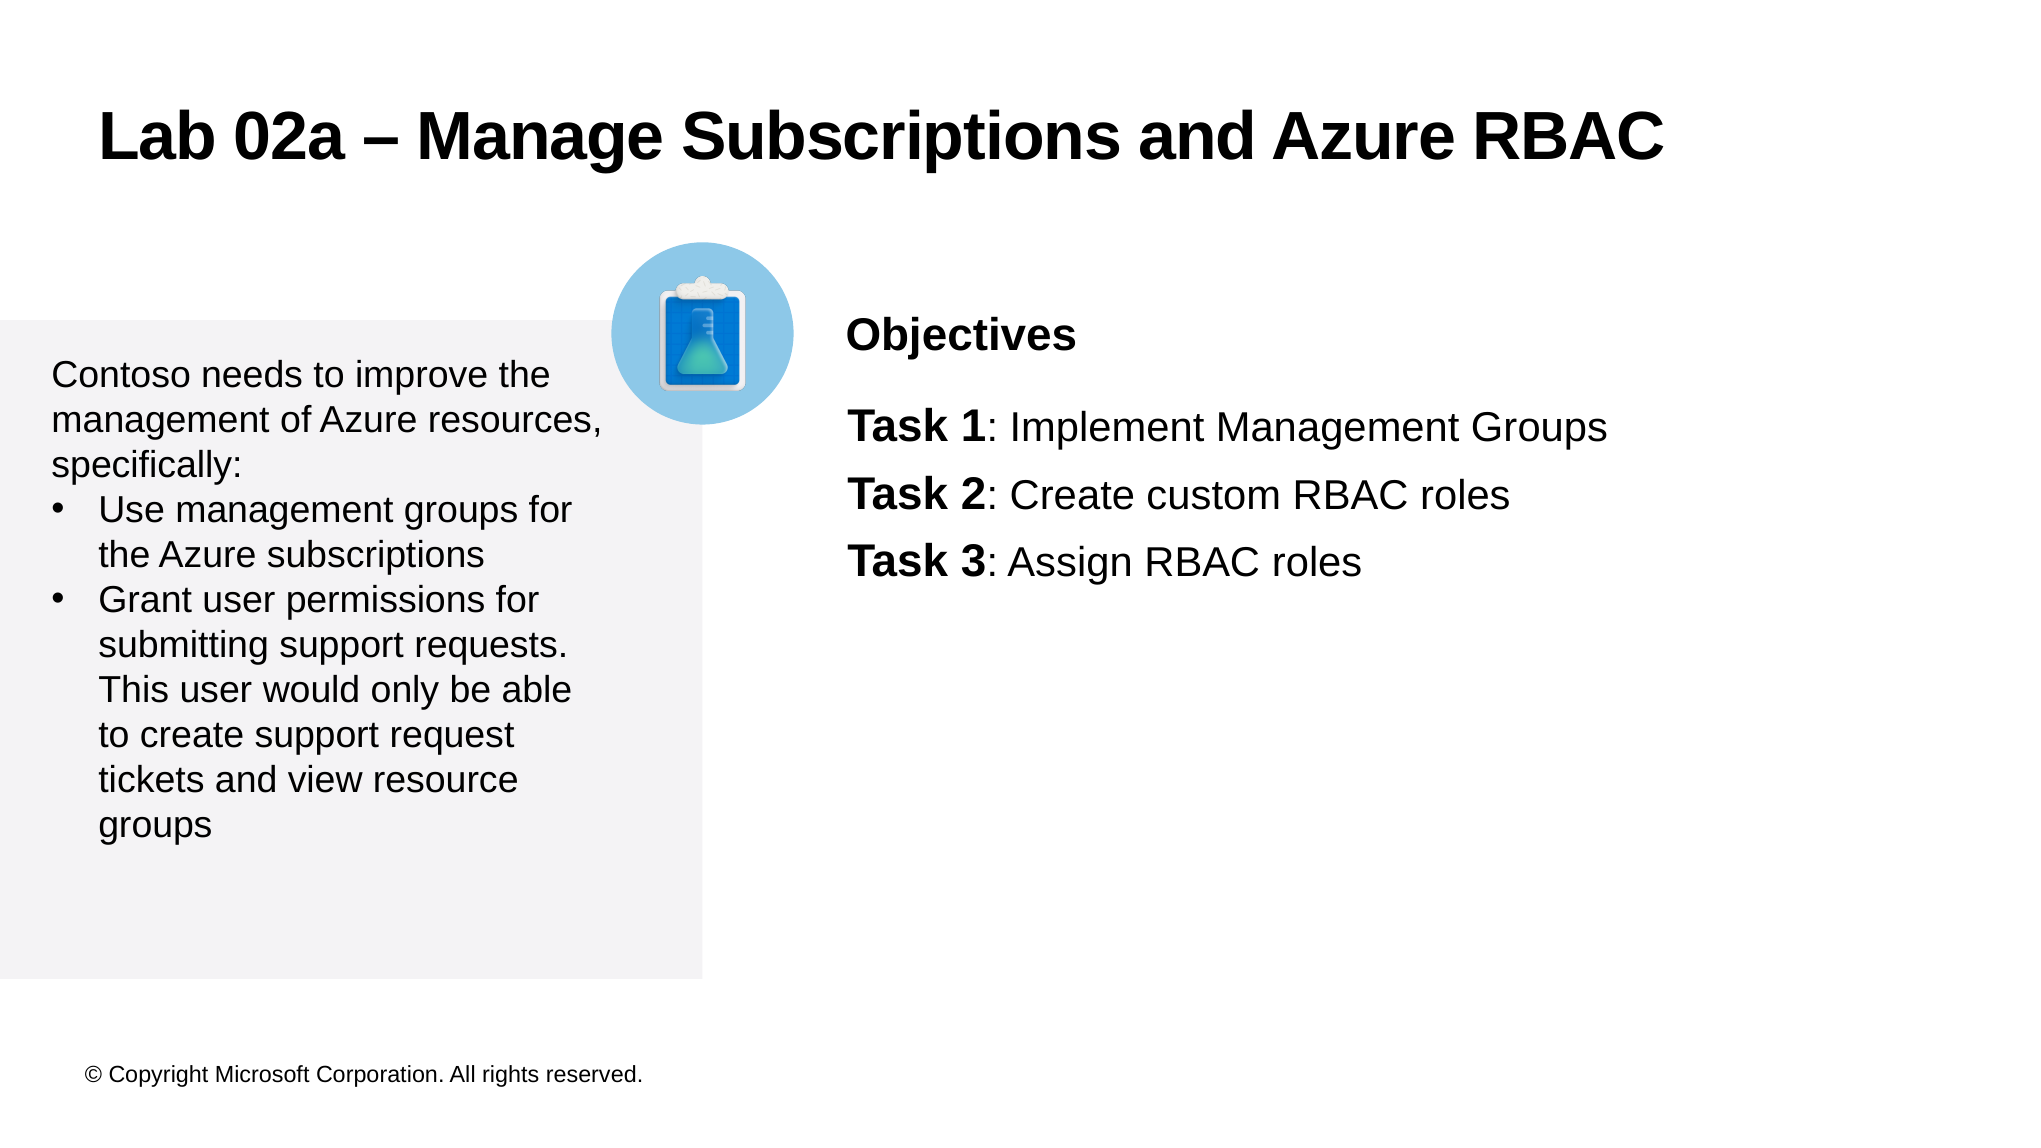

# Lab 02a – Manage Subscriptions and Azure RBAC
Objectives
Contoso needs to improve the management of Azure resources, specifically:
Use management groups for the Azure subscriptions
Grant user permissions for submitting support requests. This user would only be able to create support request tickets and view resource groups
Task 1: Implement Management Groups
Task 2: Create custom RBAC roles
Task 3: Assign RBAC roles